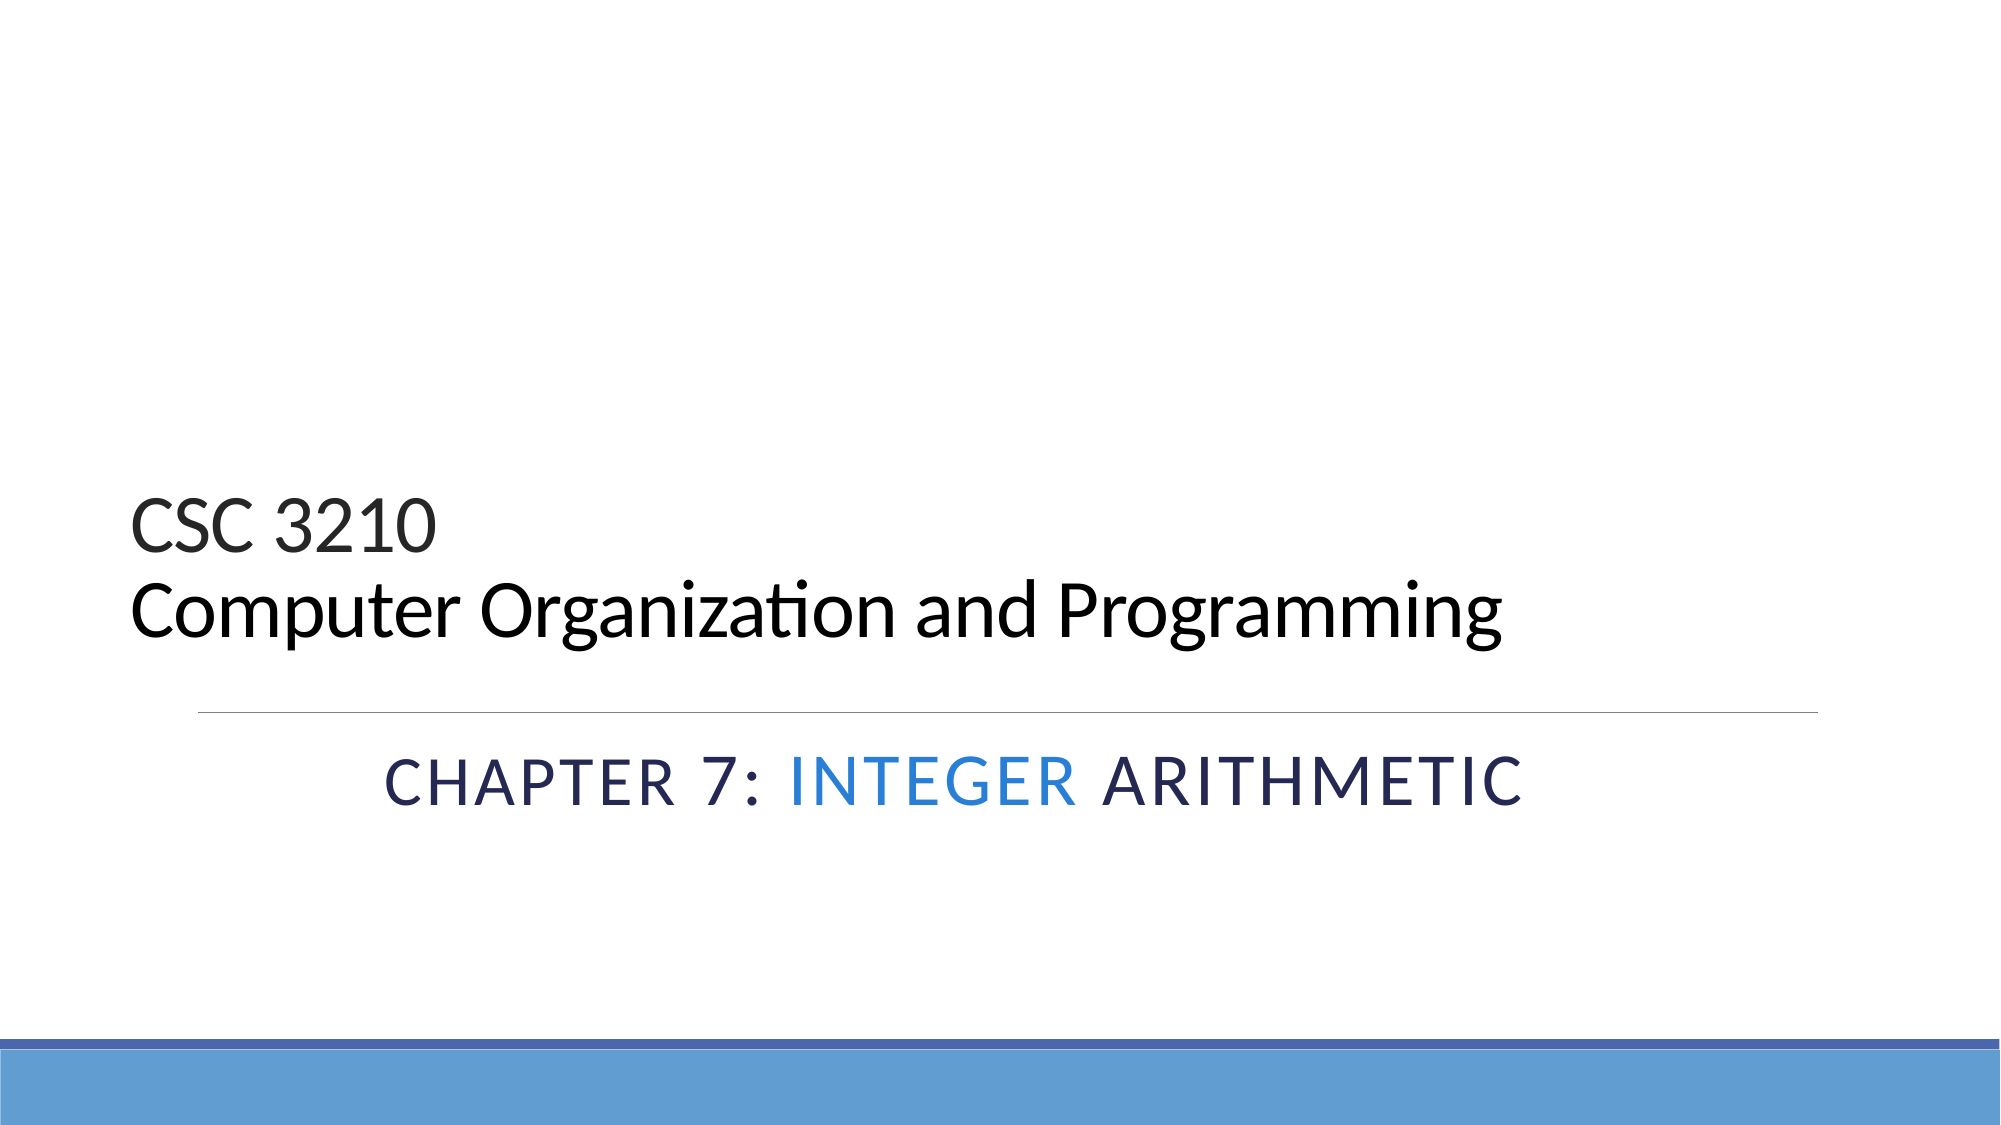

# CSC 3210 Computer Organization and Programming
Chapter 7: Integer Arithmetic